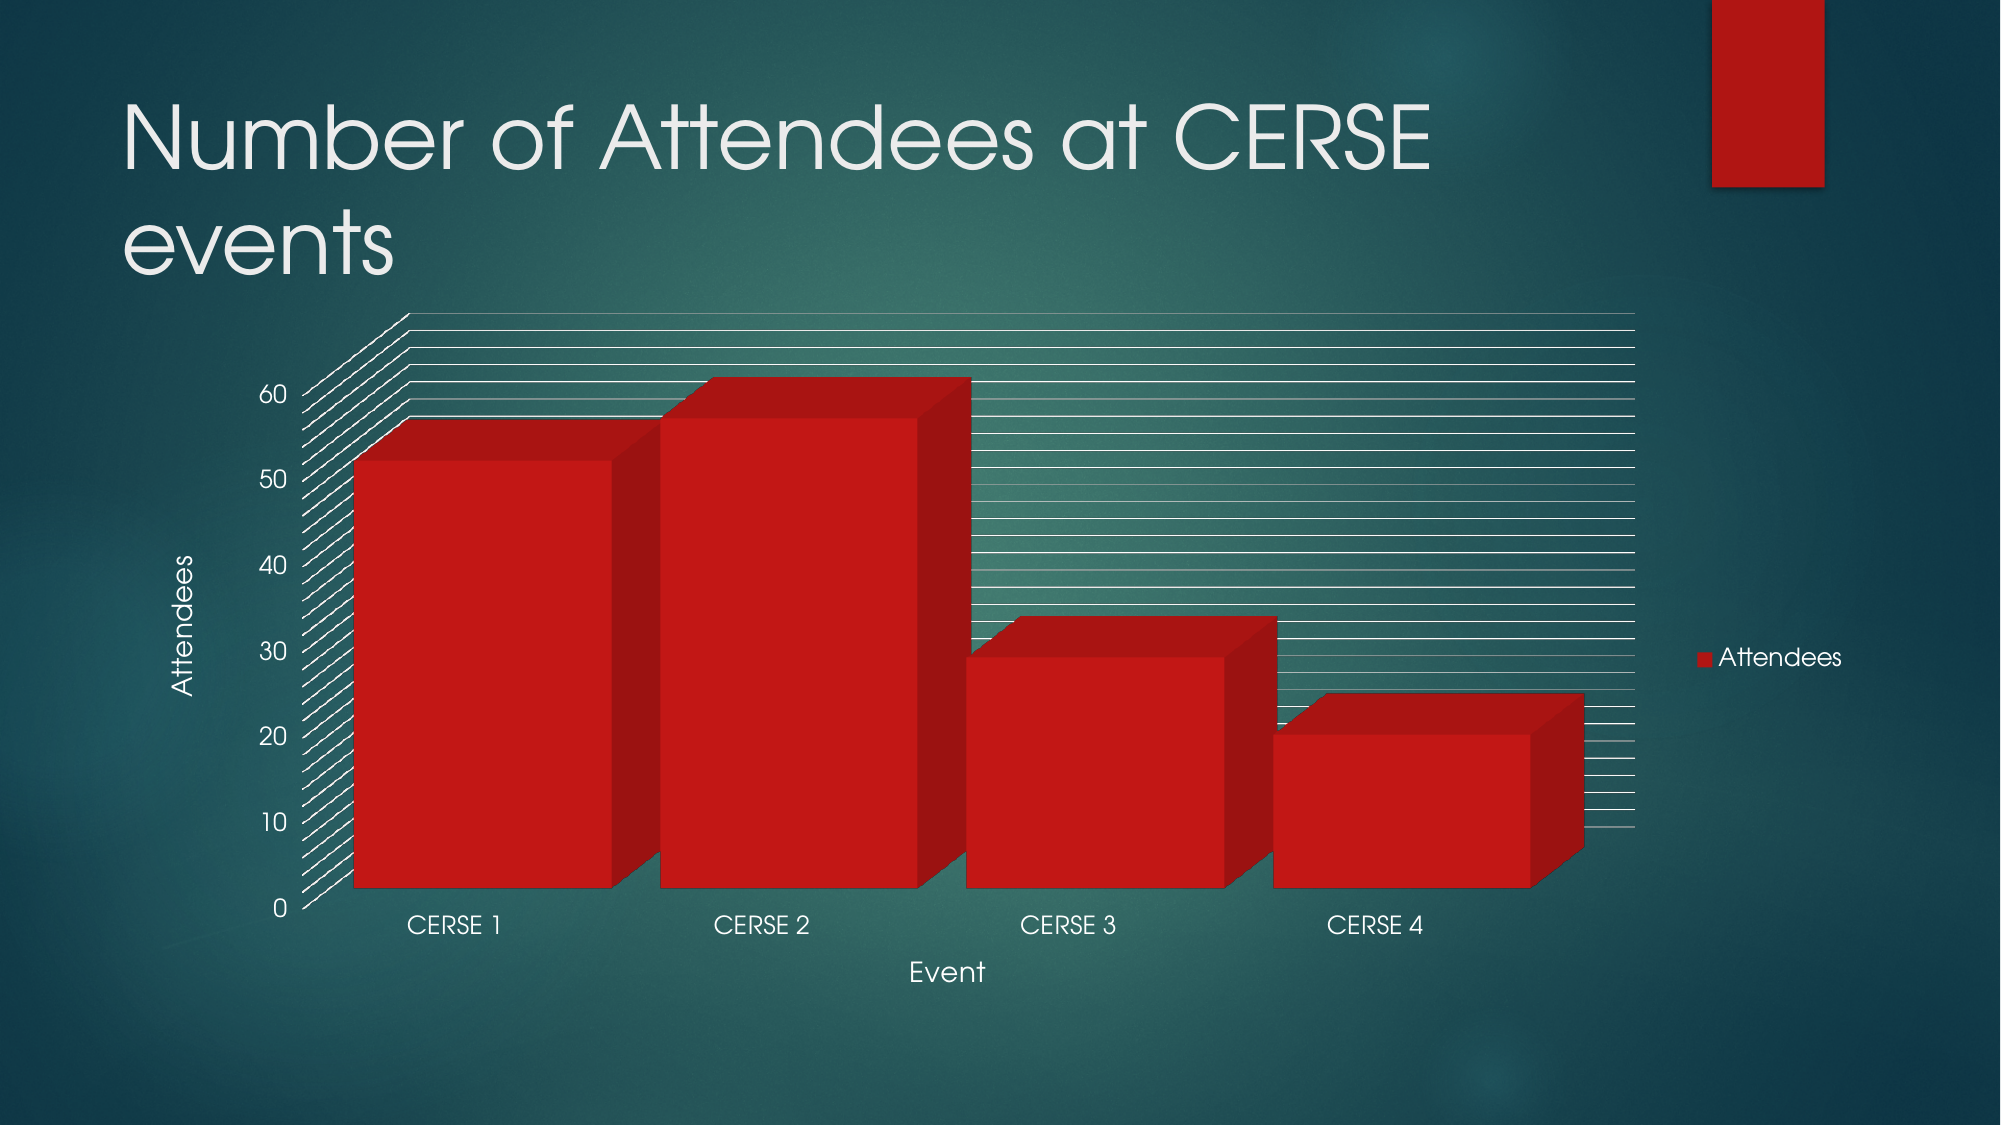

# Number of Attendees at CERSE events

[unsupported chart]